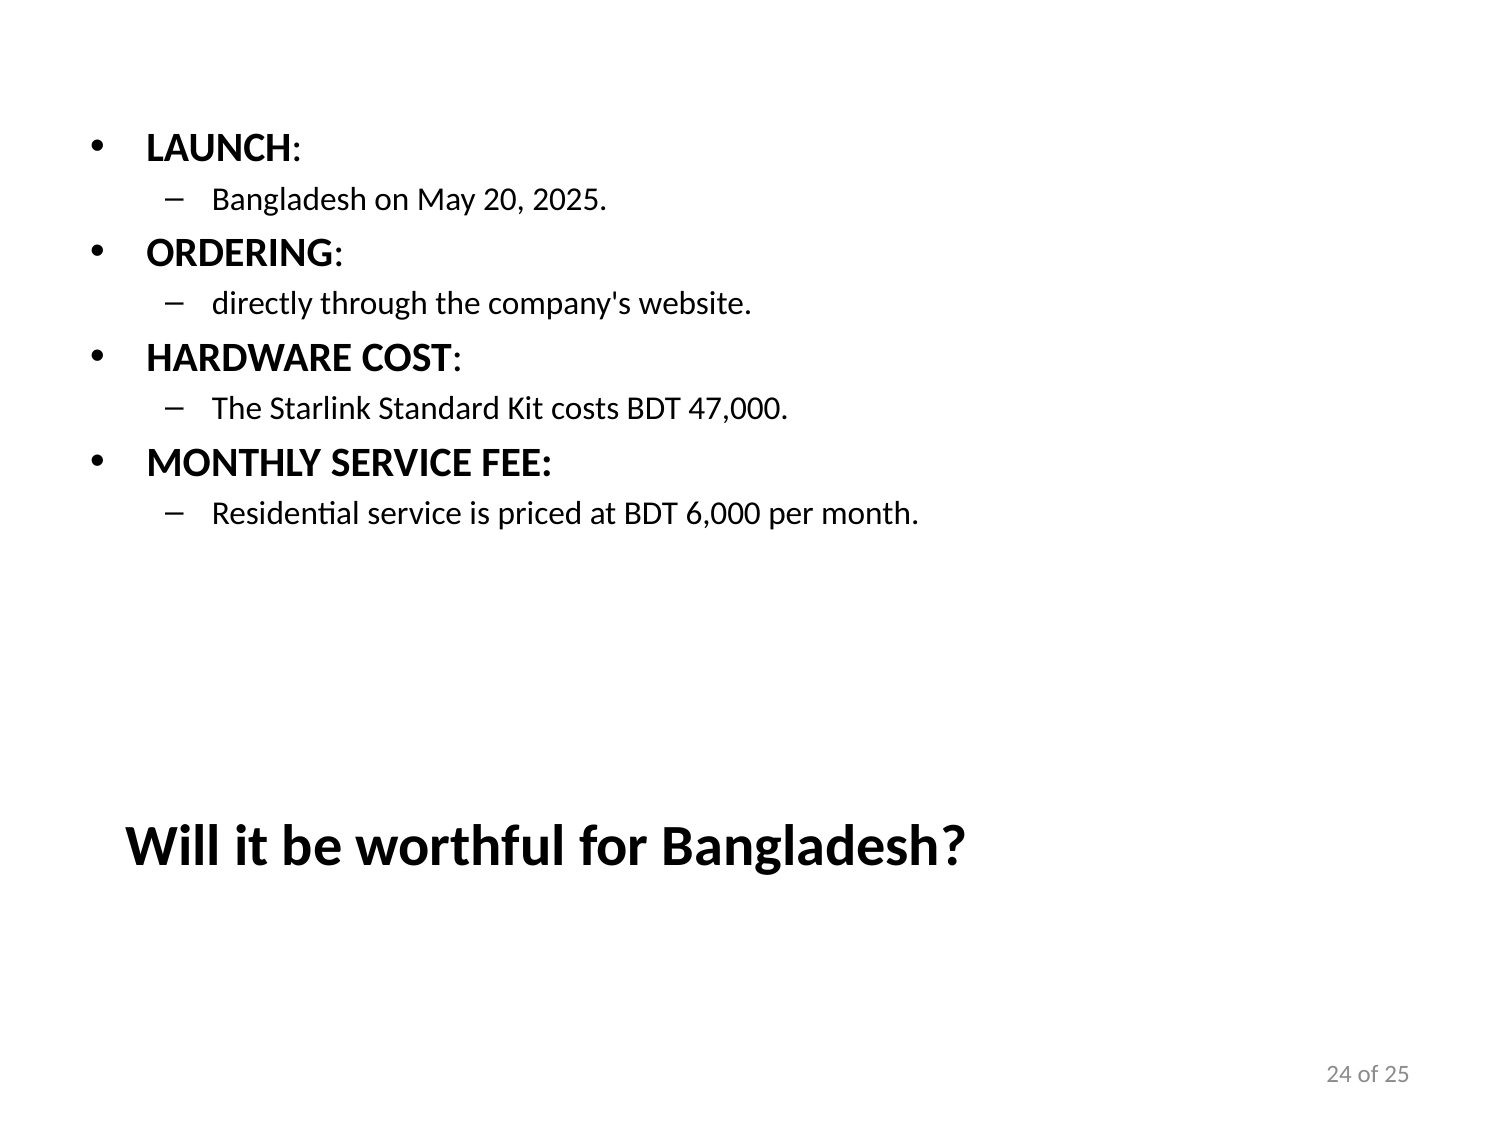

Launch:
Bangladesh on May 20, 2025.
Ordering:
directly through the company's website.
Hardware Cost:
The Starlink Standard Kit costs BDT 47,000.
Monthly Service Fee:
Residential service is priced at BDT 6,000 per month.
Will it be worthful for Bangladesh?
24 of 25